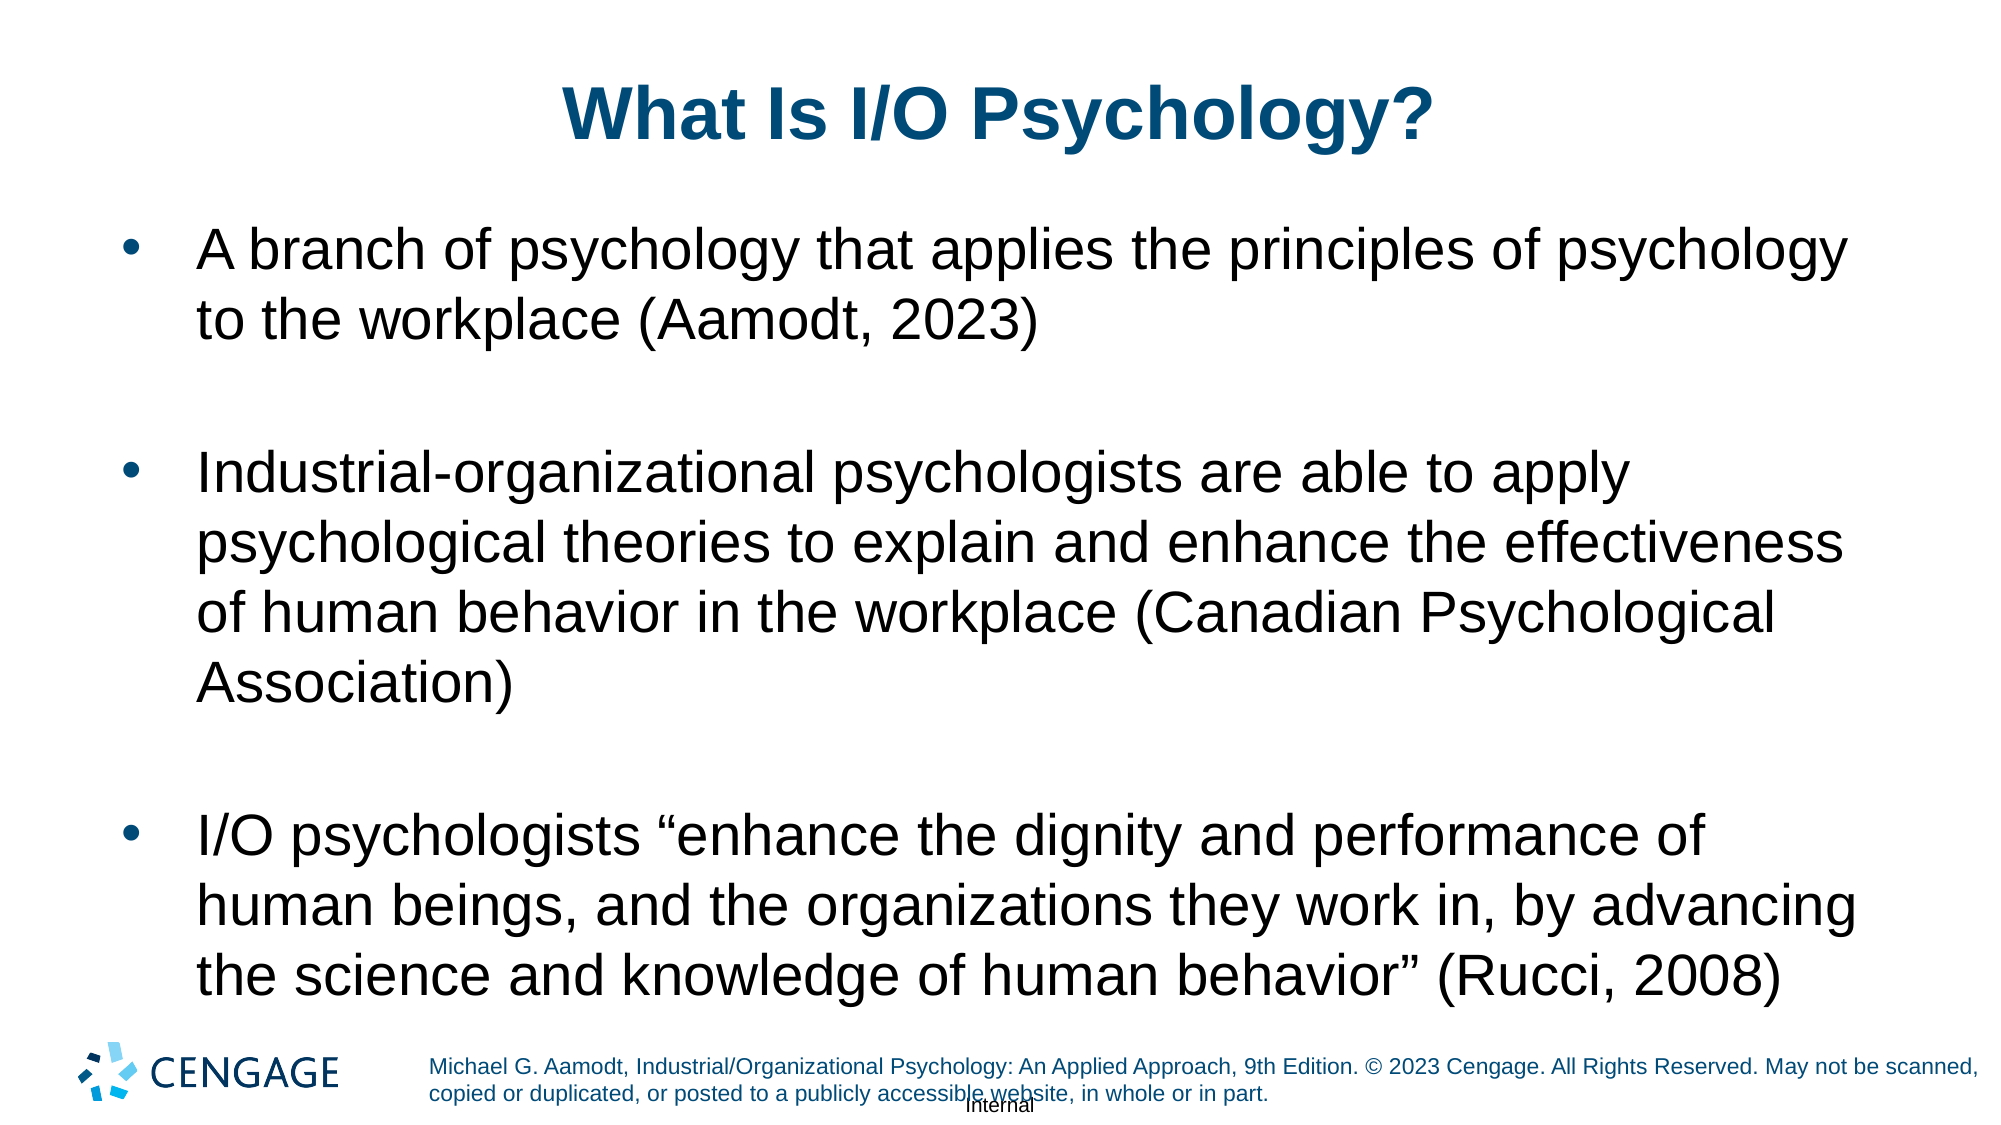

# What Is I/O Psychology?
A branch of psychology that applies the principles of psychology to the workplace (Aamodt, 2023)
Industrial-organizational psychologists are able to apply psychological theories to explain and enhance the effectiveness of human behavior in the workplace (Canadian Psychological Association)
I/O psychologists “enhance the dignity and performance of human beings, and the organizations they work in, by advancing the science and knowledge of human behavior” (Rucci, 2008)